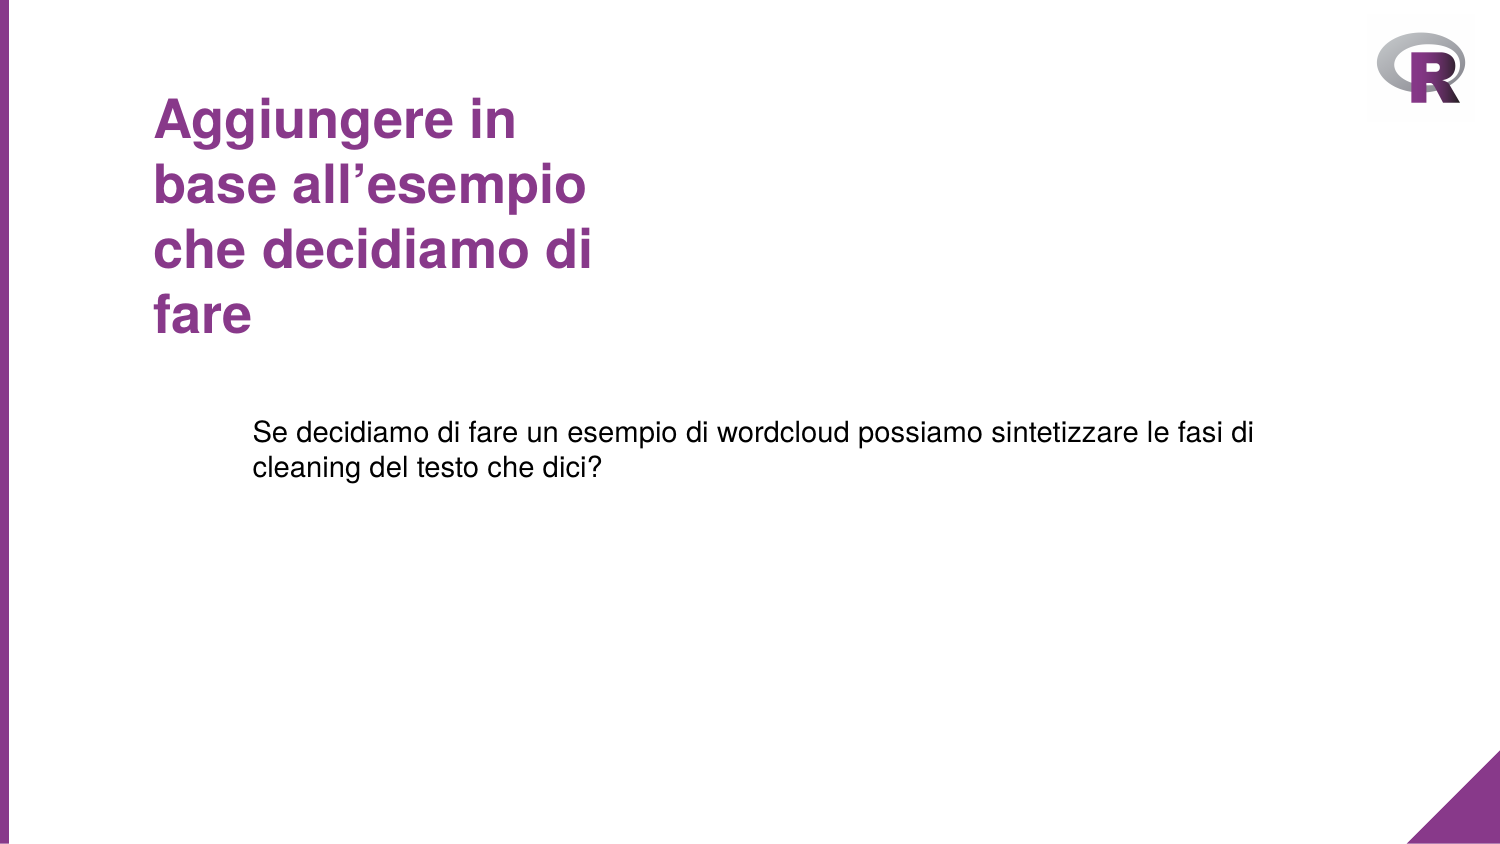

# Aggiungere in base all’esempio che decidiamo di fare
Se decidiamo di fare un esempio di wordcloud possiamo sintetizzare le fasi di cleaning del testo che dici?